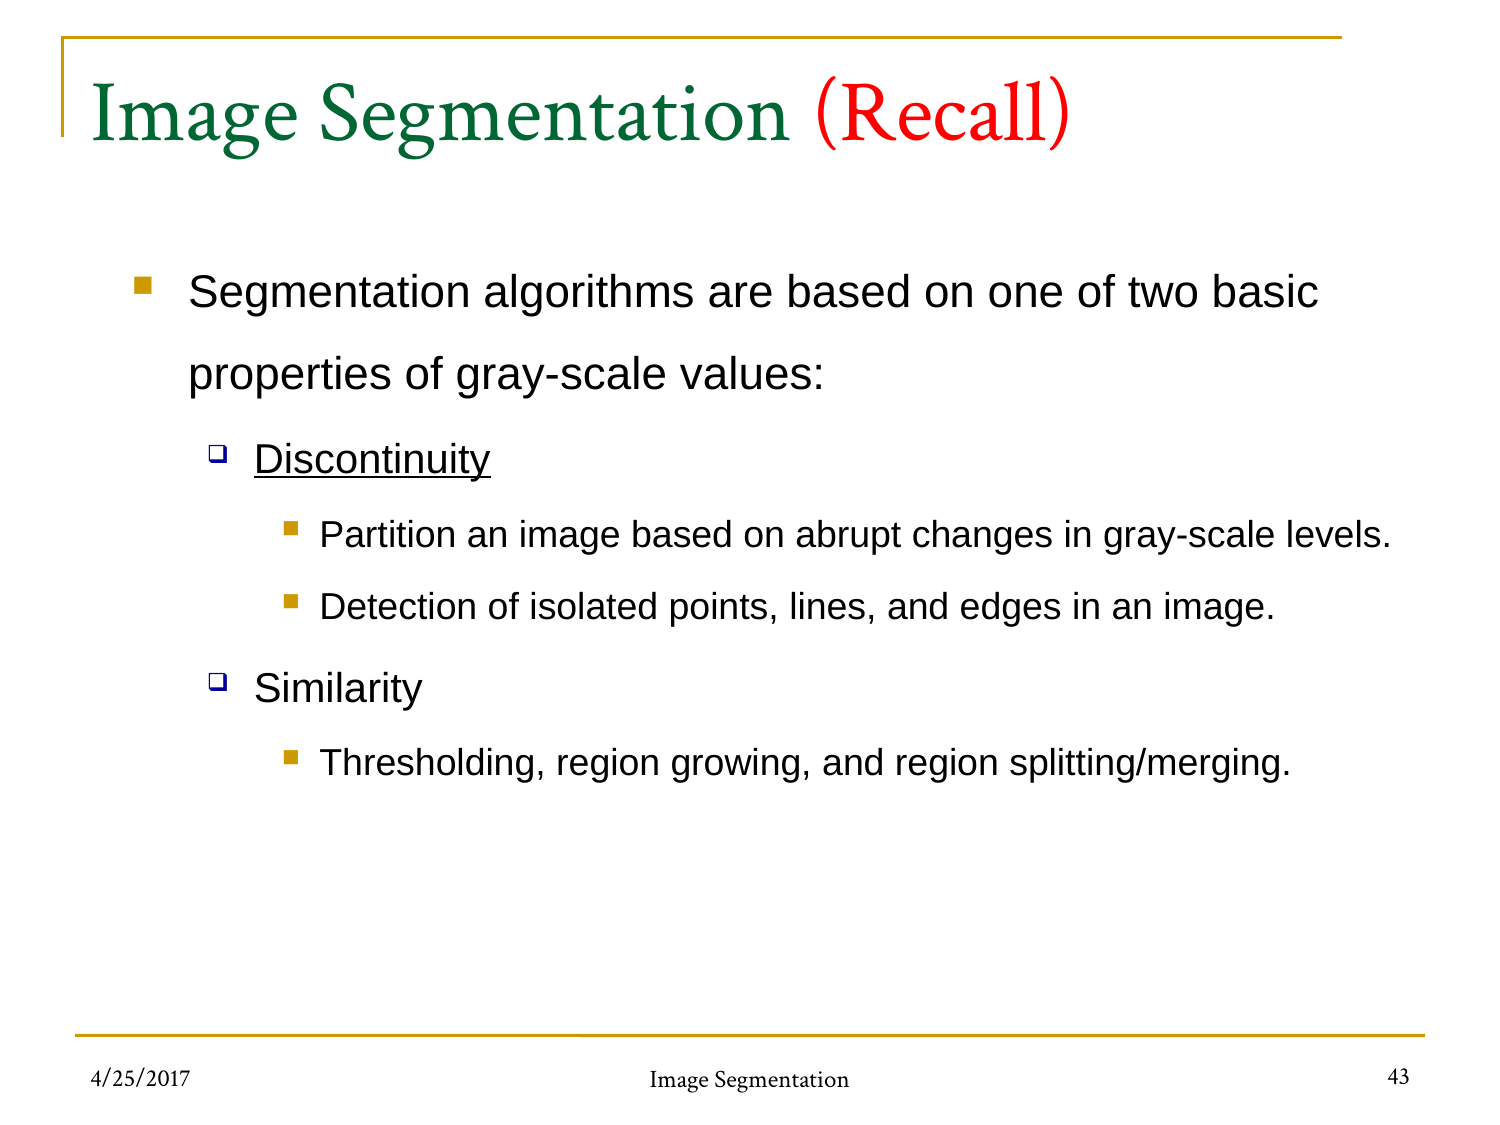

# Image Segmentation (Recall)
Segmentation algorithms are based on one of two basic properties of gray-scale values:
Discontinuity
Partition an image based on abrupt changes in gray-scale levels.
Detection of isolated points, lines, and edges in an image.
Similarity
Thresholding, region growing, and region splitting/merging.
4/25/2017
43
Image Segmentation